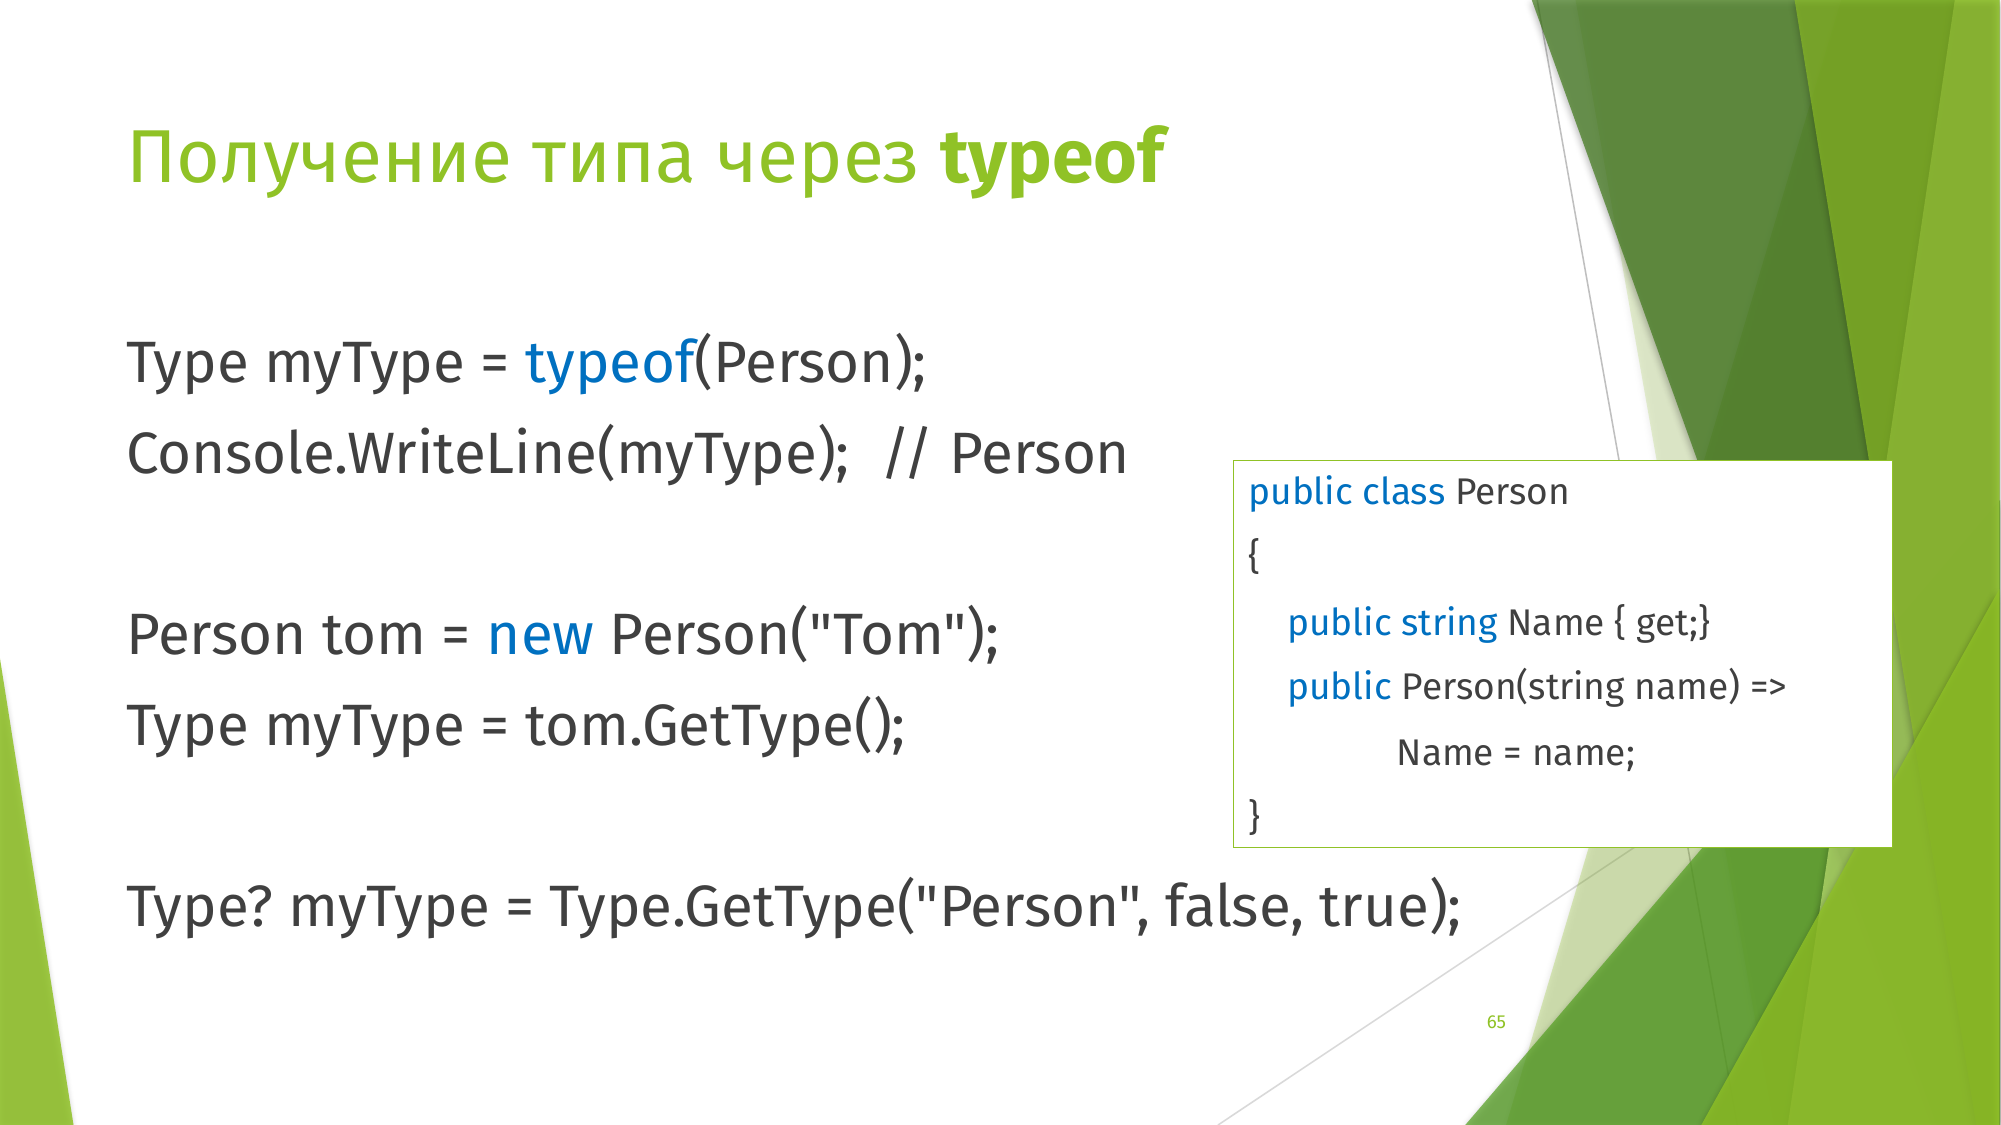

# Получение типа через typeof
Type myType = typeof(Person);
Console.WriteLine(myType);  // Person

Person tom = new Person("Tom");
Type myType = tom.GetType();

Type? myType = Type.GetType("Person", false, true);
public class Person
{
    public string Name { get;}
    public Person(string name) =>
		Name = name;
}
65